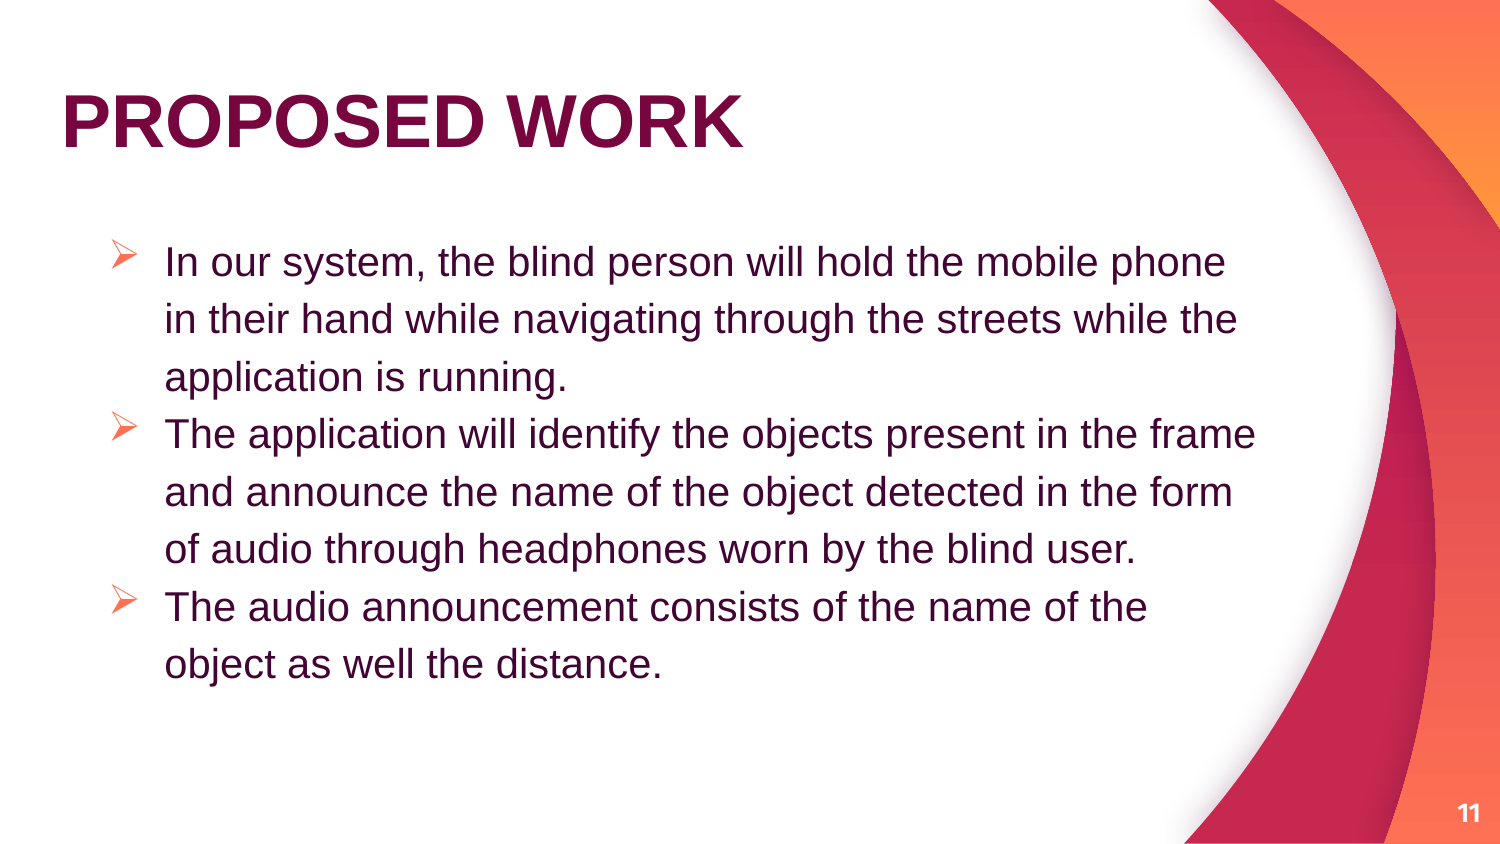

PROPOSED WORK
In our system, the blind person will hold the mobile phone in their hand while navigating through the streets while the application is running.
The application will identify the objects present in the frame and announce the name of the object detected in the form of audio through headphones worn by the blind user.
The audio announcement consists of the name of the object as well the distance.
11